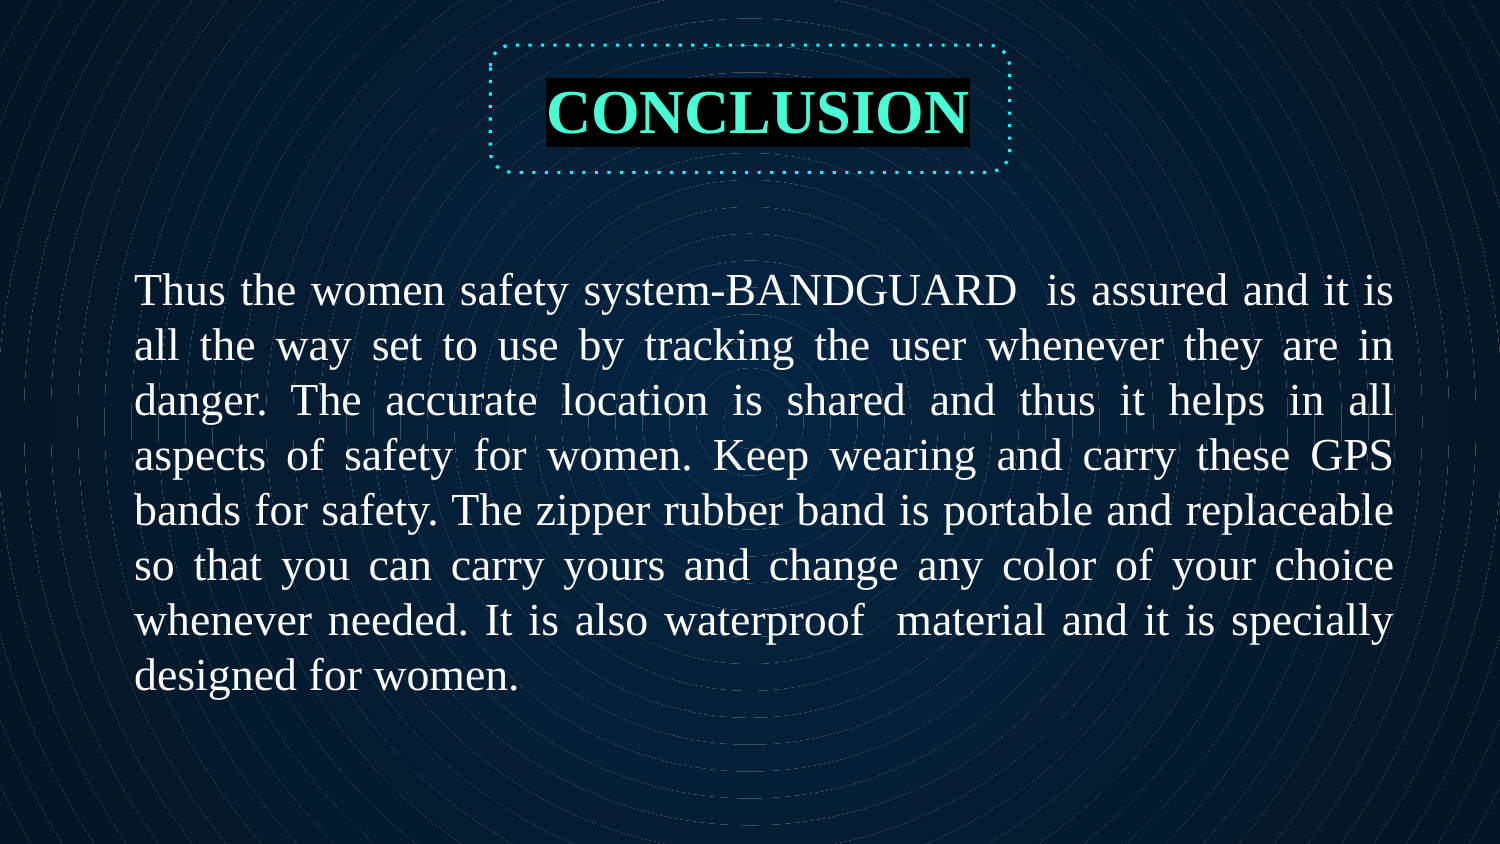

CONCLUSION
Thus the women safety system-BANDGUARD  is assured and it is all the way set to use by tracking the user whenever they are in danger. The accurate location is shared and thus it helps in all aspects of safety for women. Keep wearing and carry these GPS bands for safety. The zipper rubber band is portable and replaceable so that you can carry yours and change any color of your choice whenever needed. It is also waterproof  material and it is specially designed for women.